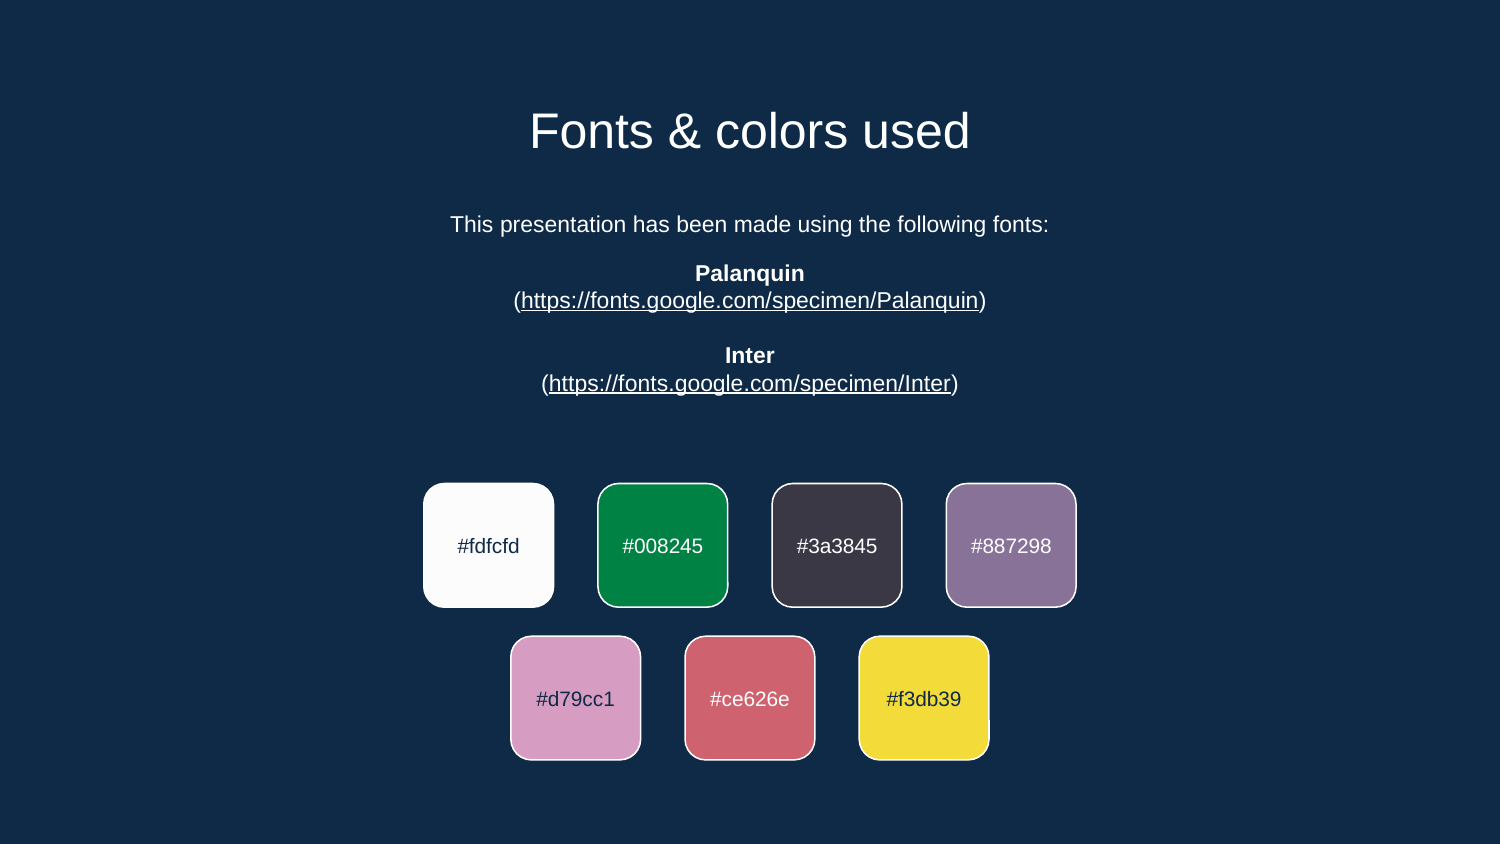

# Fonts & colors used
This presentation has been made using the following fonts:
Palanquin
(https://fonts.google.com/specimen/Palanquin)

Inter
(https://fonts.google.com/specimen/Inter)

#fdfcfd
#008245
#3a3845
#887298

#d79cc1
#ce626e
#f3db39